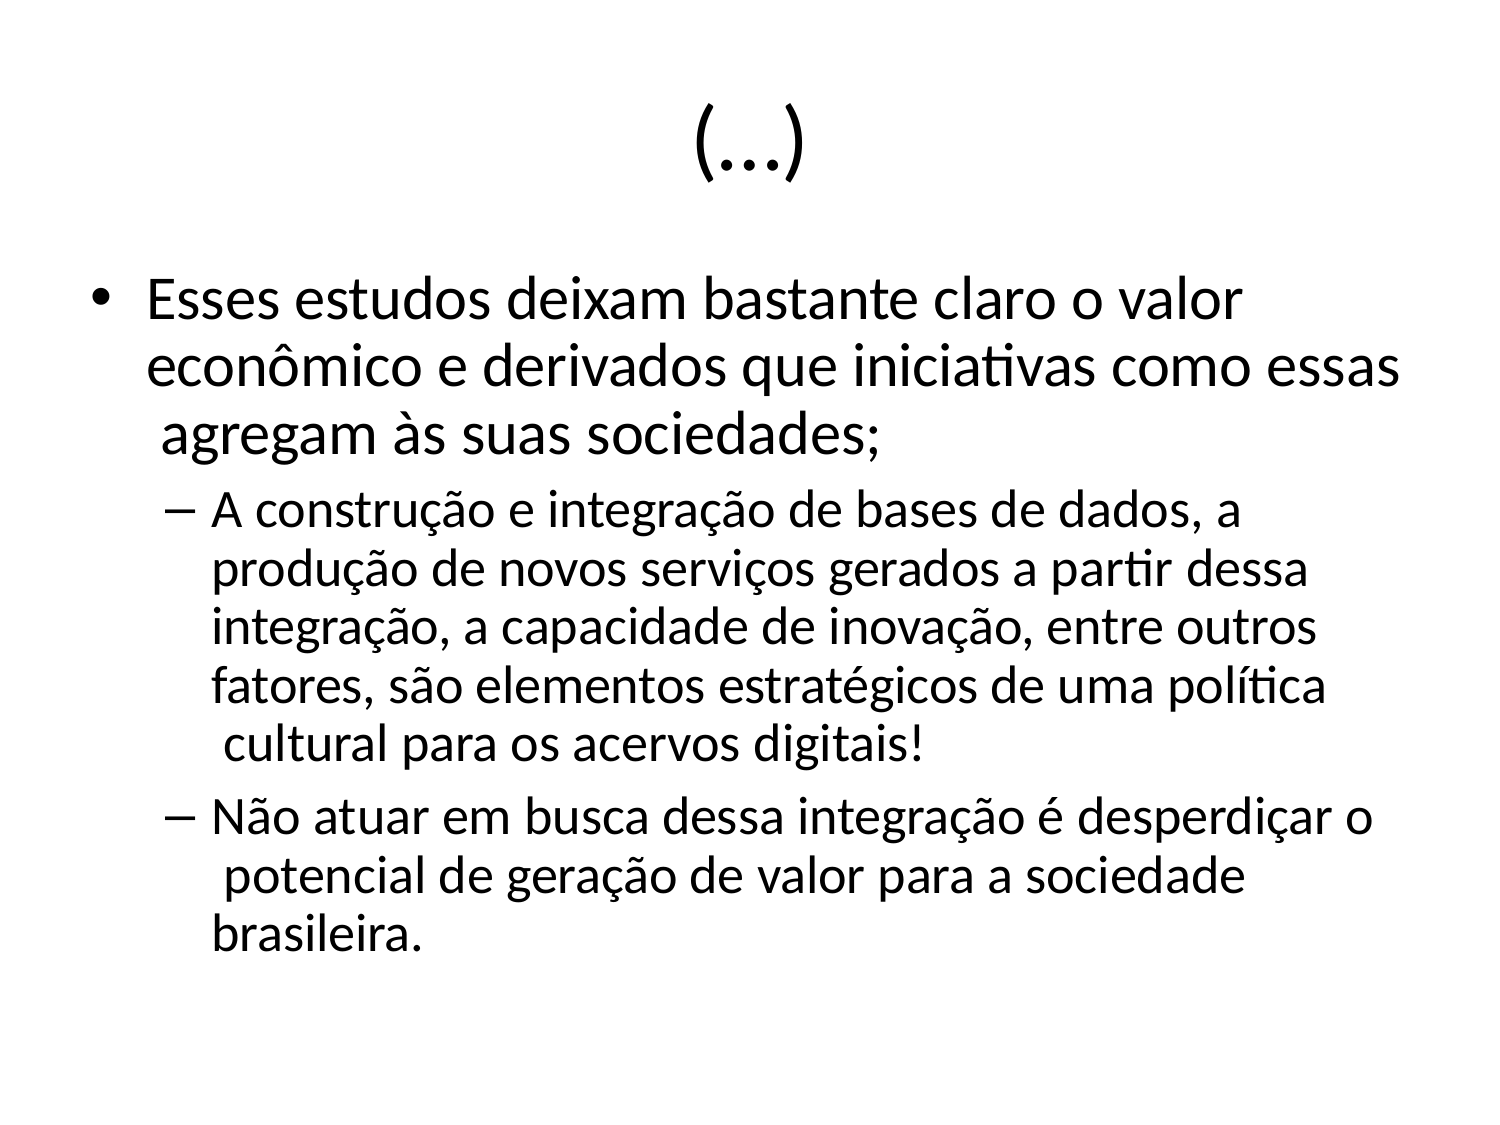

# (…)
Esses estudos deixam bastante claro o valor  econômico e derivados que iniciativas como essas  agregam às suas sociedades;
A construção e integração de bases de dados, a  produção de novos serviços gerados a partir dessa  integração, a capacidade de inovação, entre outros  fatores, são elementos estratégicos de uma política  cultural para os acervos digitais!
Não atuar em busca dessa integração é desperdiçar o  potencial de geração de valor para a sociedade  brasileira.